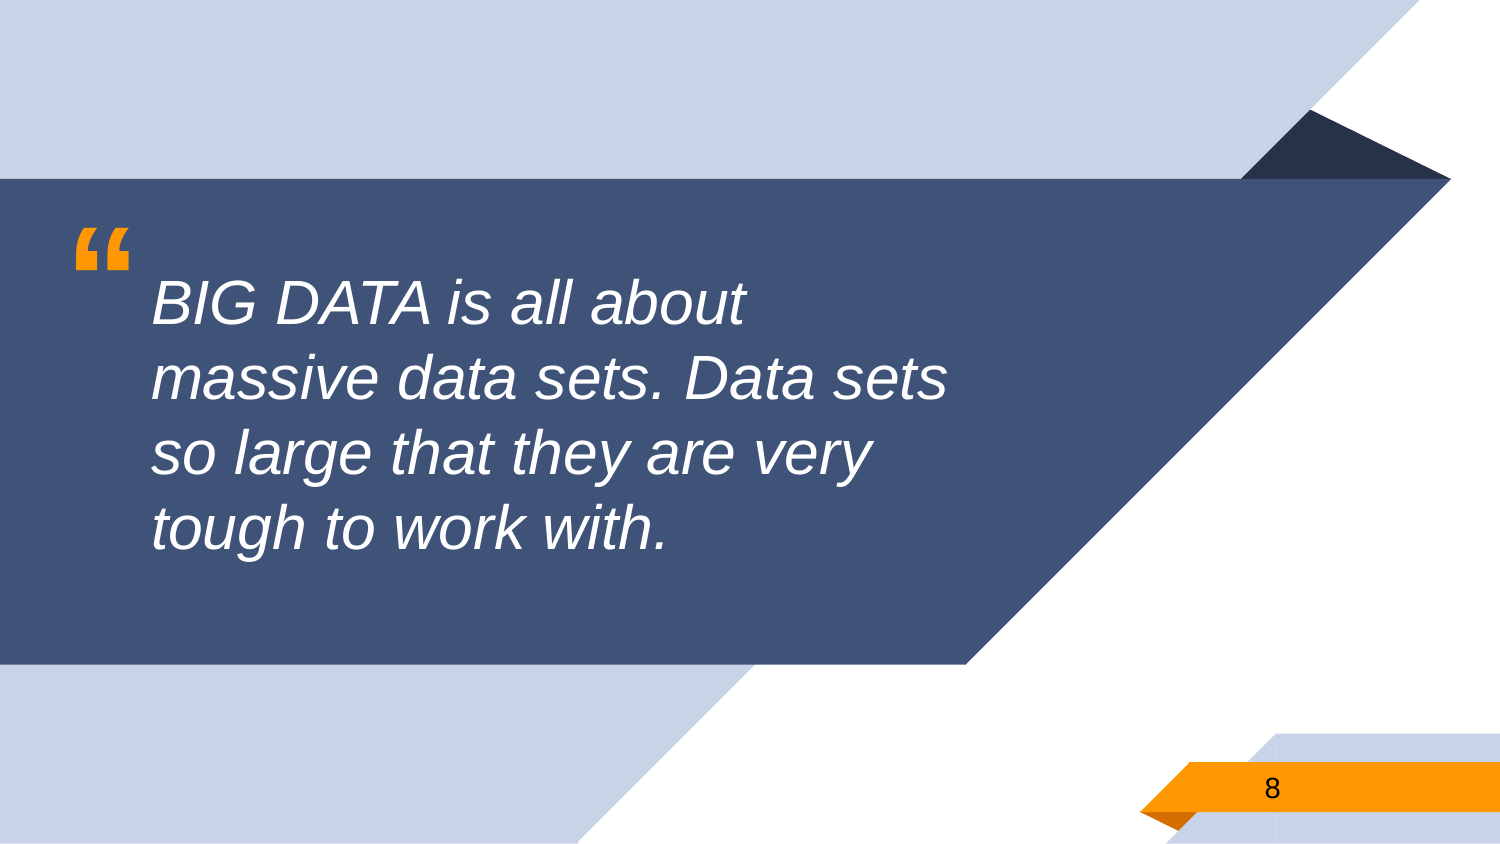

BIG DATA is all about massive data sets. Data sets so large that they are very tough to work with.
8